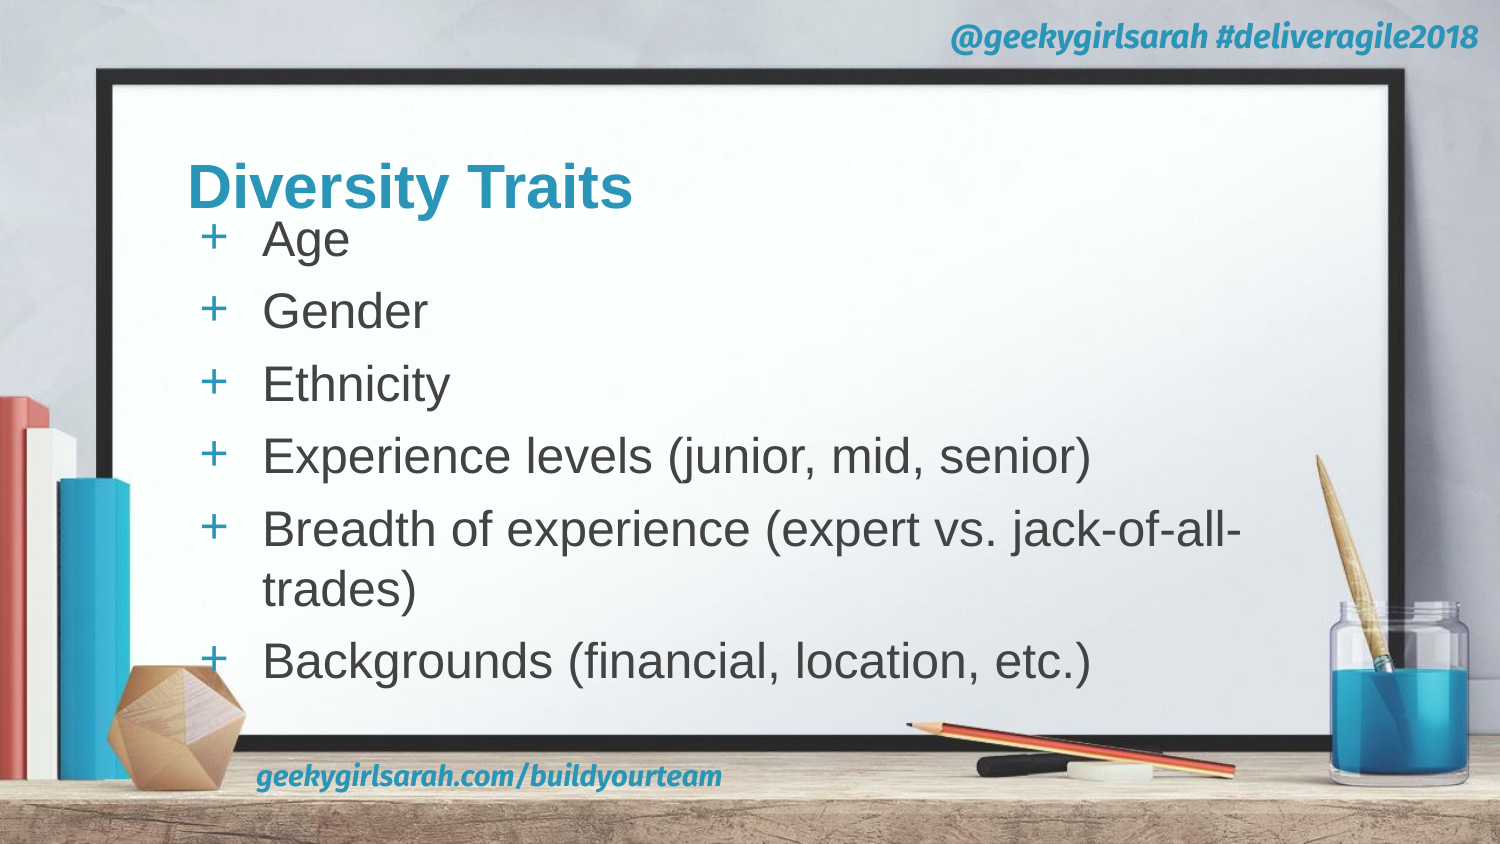

# Diversity Traits
Age
Gender
Ethnicity
Experience levels (junior, mid, senior)
Breadth of experience (expert vs. jack-of-all-trades)
Backgrounds (financial, location, etc.)